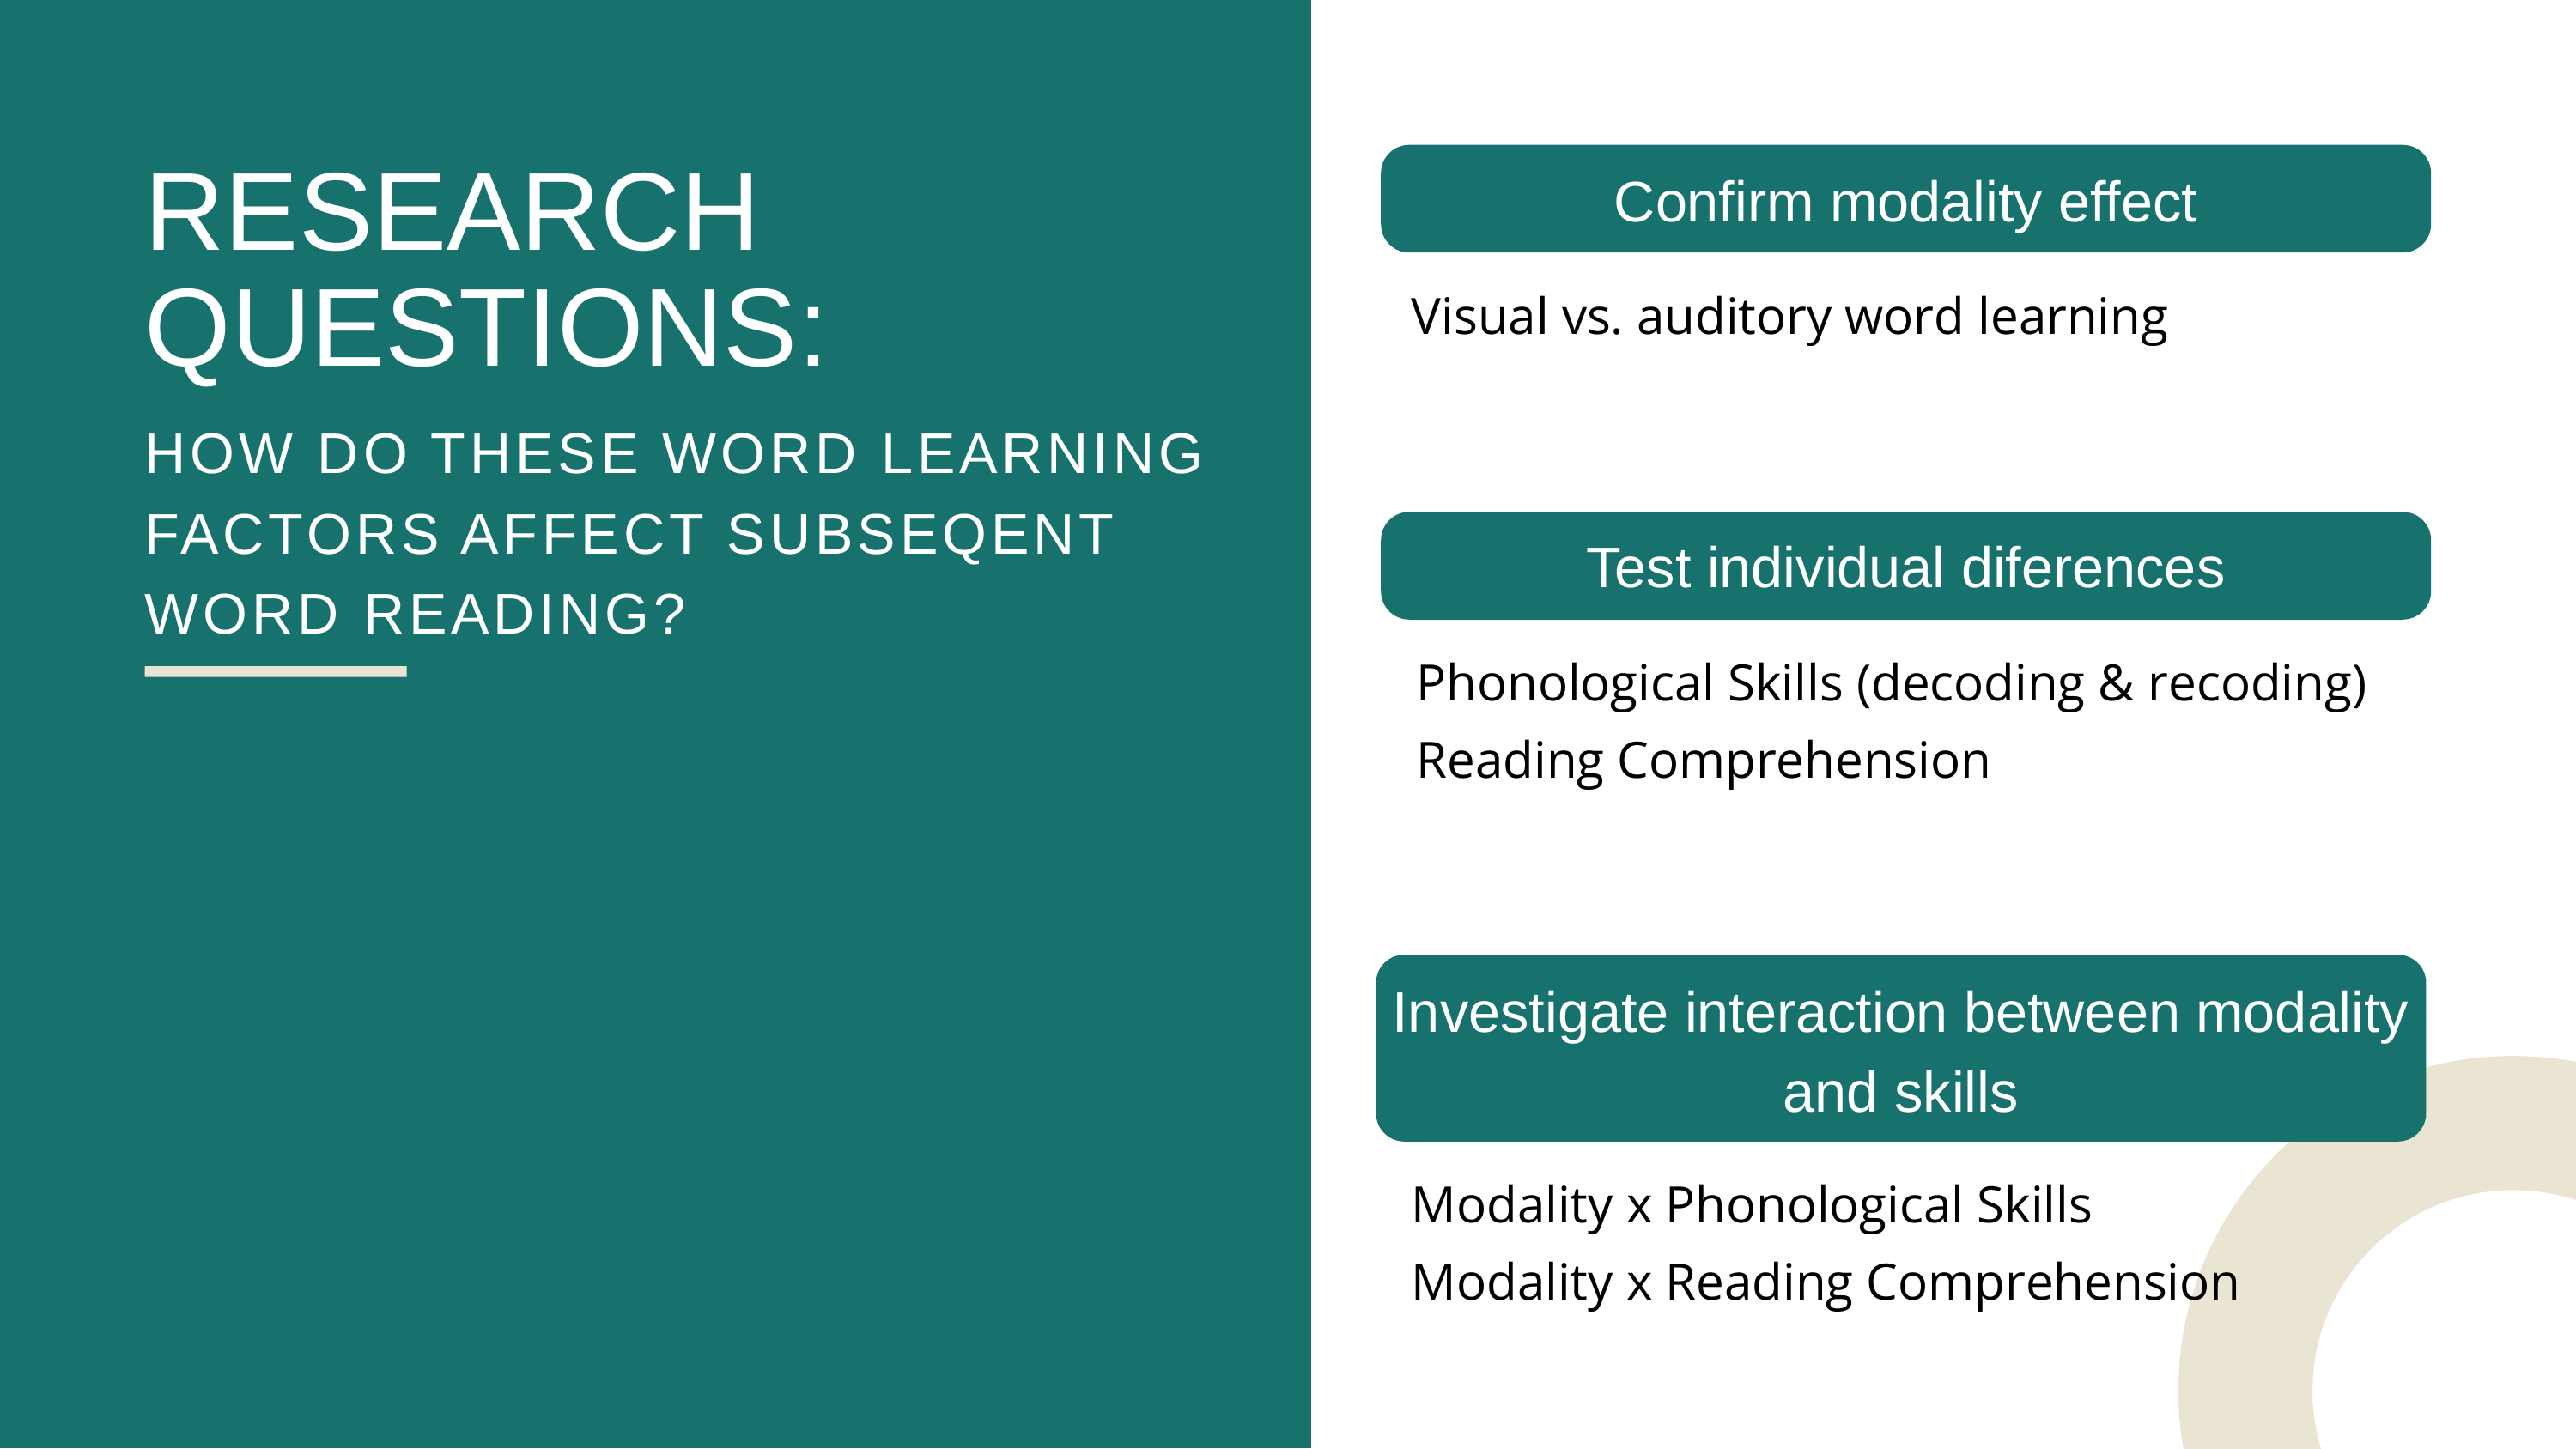

Confirm modality effect
RESEARCH QUESTIONS:
Visual vs. auditory word learning
HOW DO THESE WORD LEARNING FACTORS AFFECT SUBSEQENT WORD READING?

Test individual diferences
Phonological Skills (decoding & recoding)
Reading Comprehension

Investigate interaction between modality and skills

Modality x Phonological Skills
Modality x Reading Comprehension